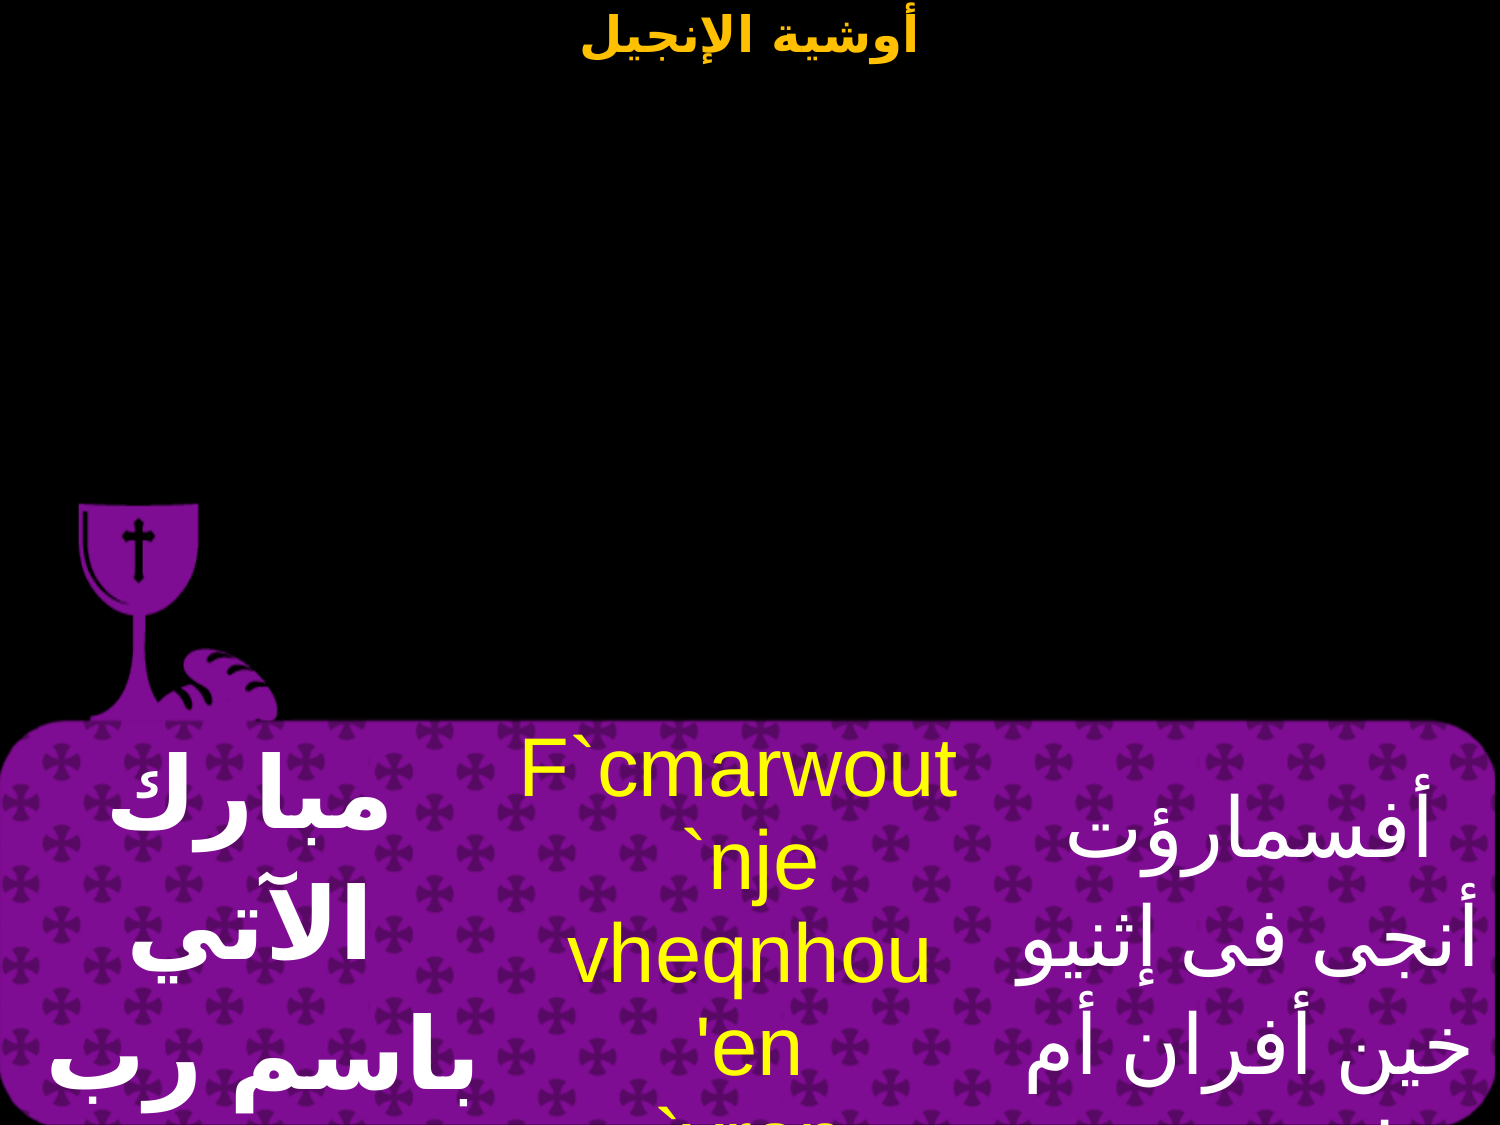

| مبارك الآتي باسم رب القوات | F`cmarwout `nje vheqnhou 'en `vran `m~P\_. | أفسمارؤت أنجى فى إثنيو خين أفران أم إبشويس |
| --- | --- | --- |